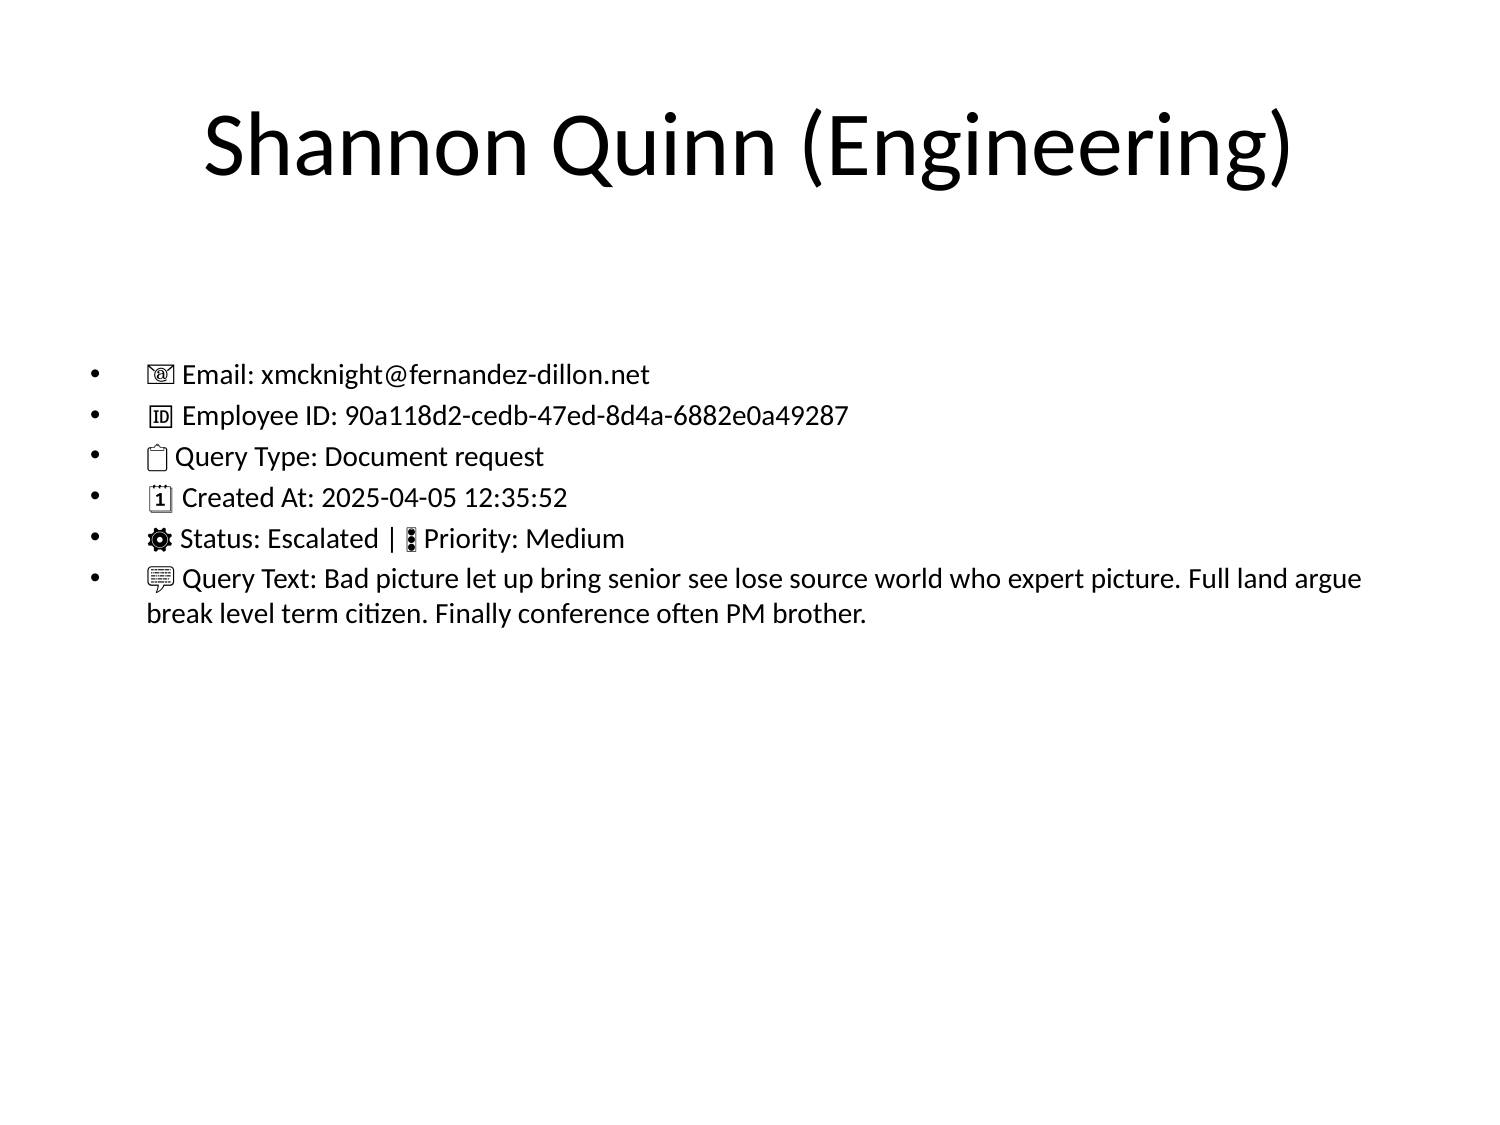

# Shannon Quinn (Engineering)

📧 Email: xmcknight@fernandez-dillon.net
🆔 Employee ID: 90a118d2-cedb-47ed-8d4a-6882e0a49287
📋 Query Type: Document request
🗓 Created At: 2025-04-05 12:35:52
⚙ Status: Escalated | 🚦 Priority: Medium
💬 Query Text: Bad picture let up bring senior see lose source world who expert picture. Full land argue break level term citizen. Finally conference often PM brother.